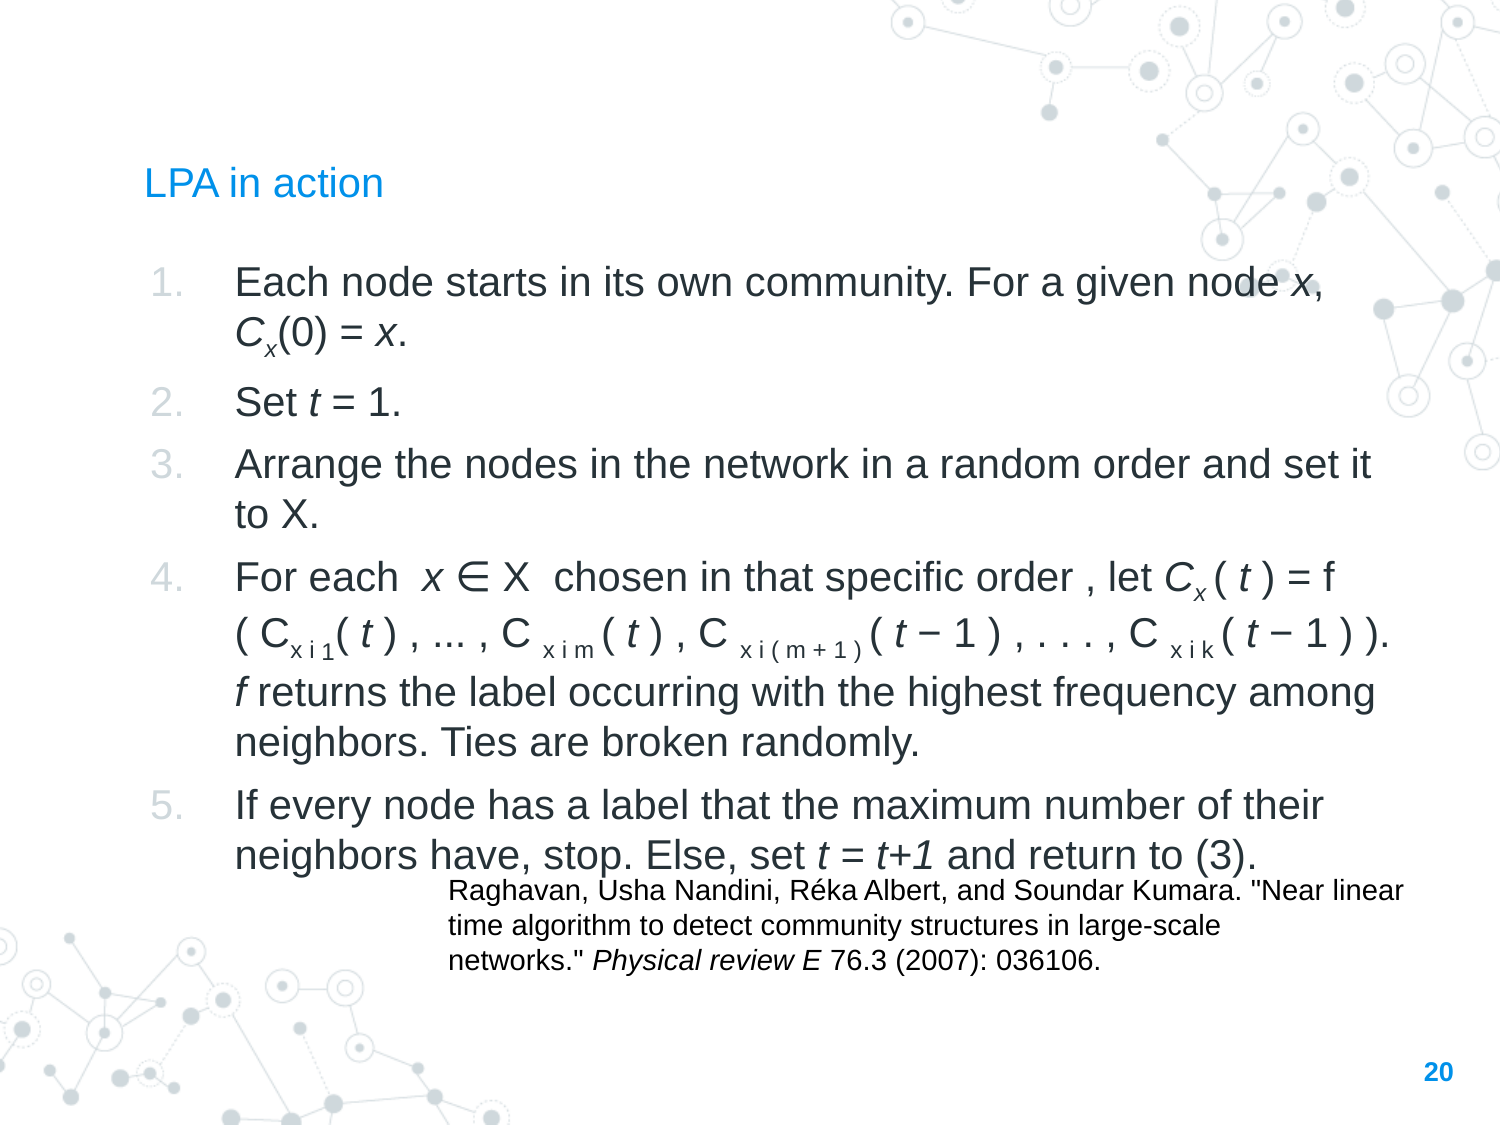

# LPA in action
Each node starts in its own community. For a given node x, Cx(0) = x.
Set t = 1.
Arrange the nodes in the network in a random order and set it to X.
For each  x ∈ X  chosen in that specific order , let Cx ( t ) = f ( Cx i 1( t ) , ... , C x i m ( t ) , C x i ( m + 1 ) ( t − 1 ) , . . . , C x i k ( t − 1 ) ). f returns the label occurring with the highest frequency among neighbors. Ties are broken randomly.
If every node has a label that the maximum number of their neighbors have, stop. Else, set t = t+1 and return to (3).

Raghavan, Usha Nandini, Réka Albert, and Soundar Kumara. "Near linear time algorithm to detect community structures in large-scale networks." Physical review E 76.3 (2007): 036106.
20